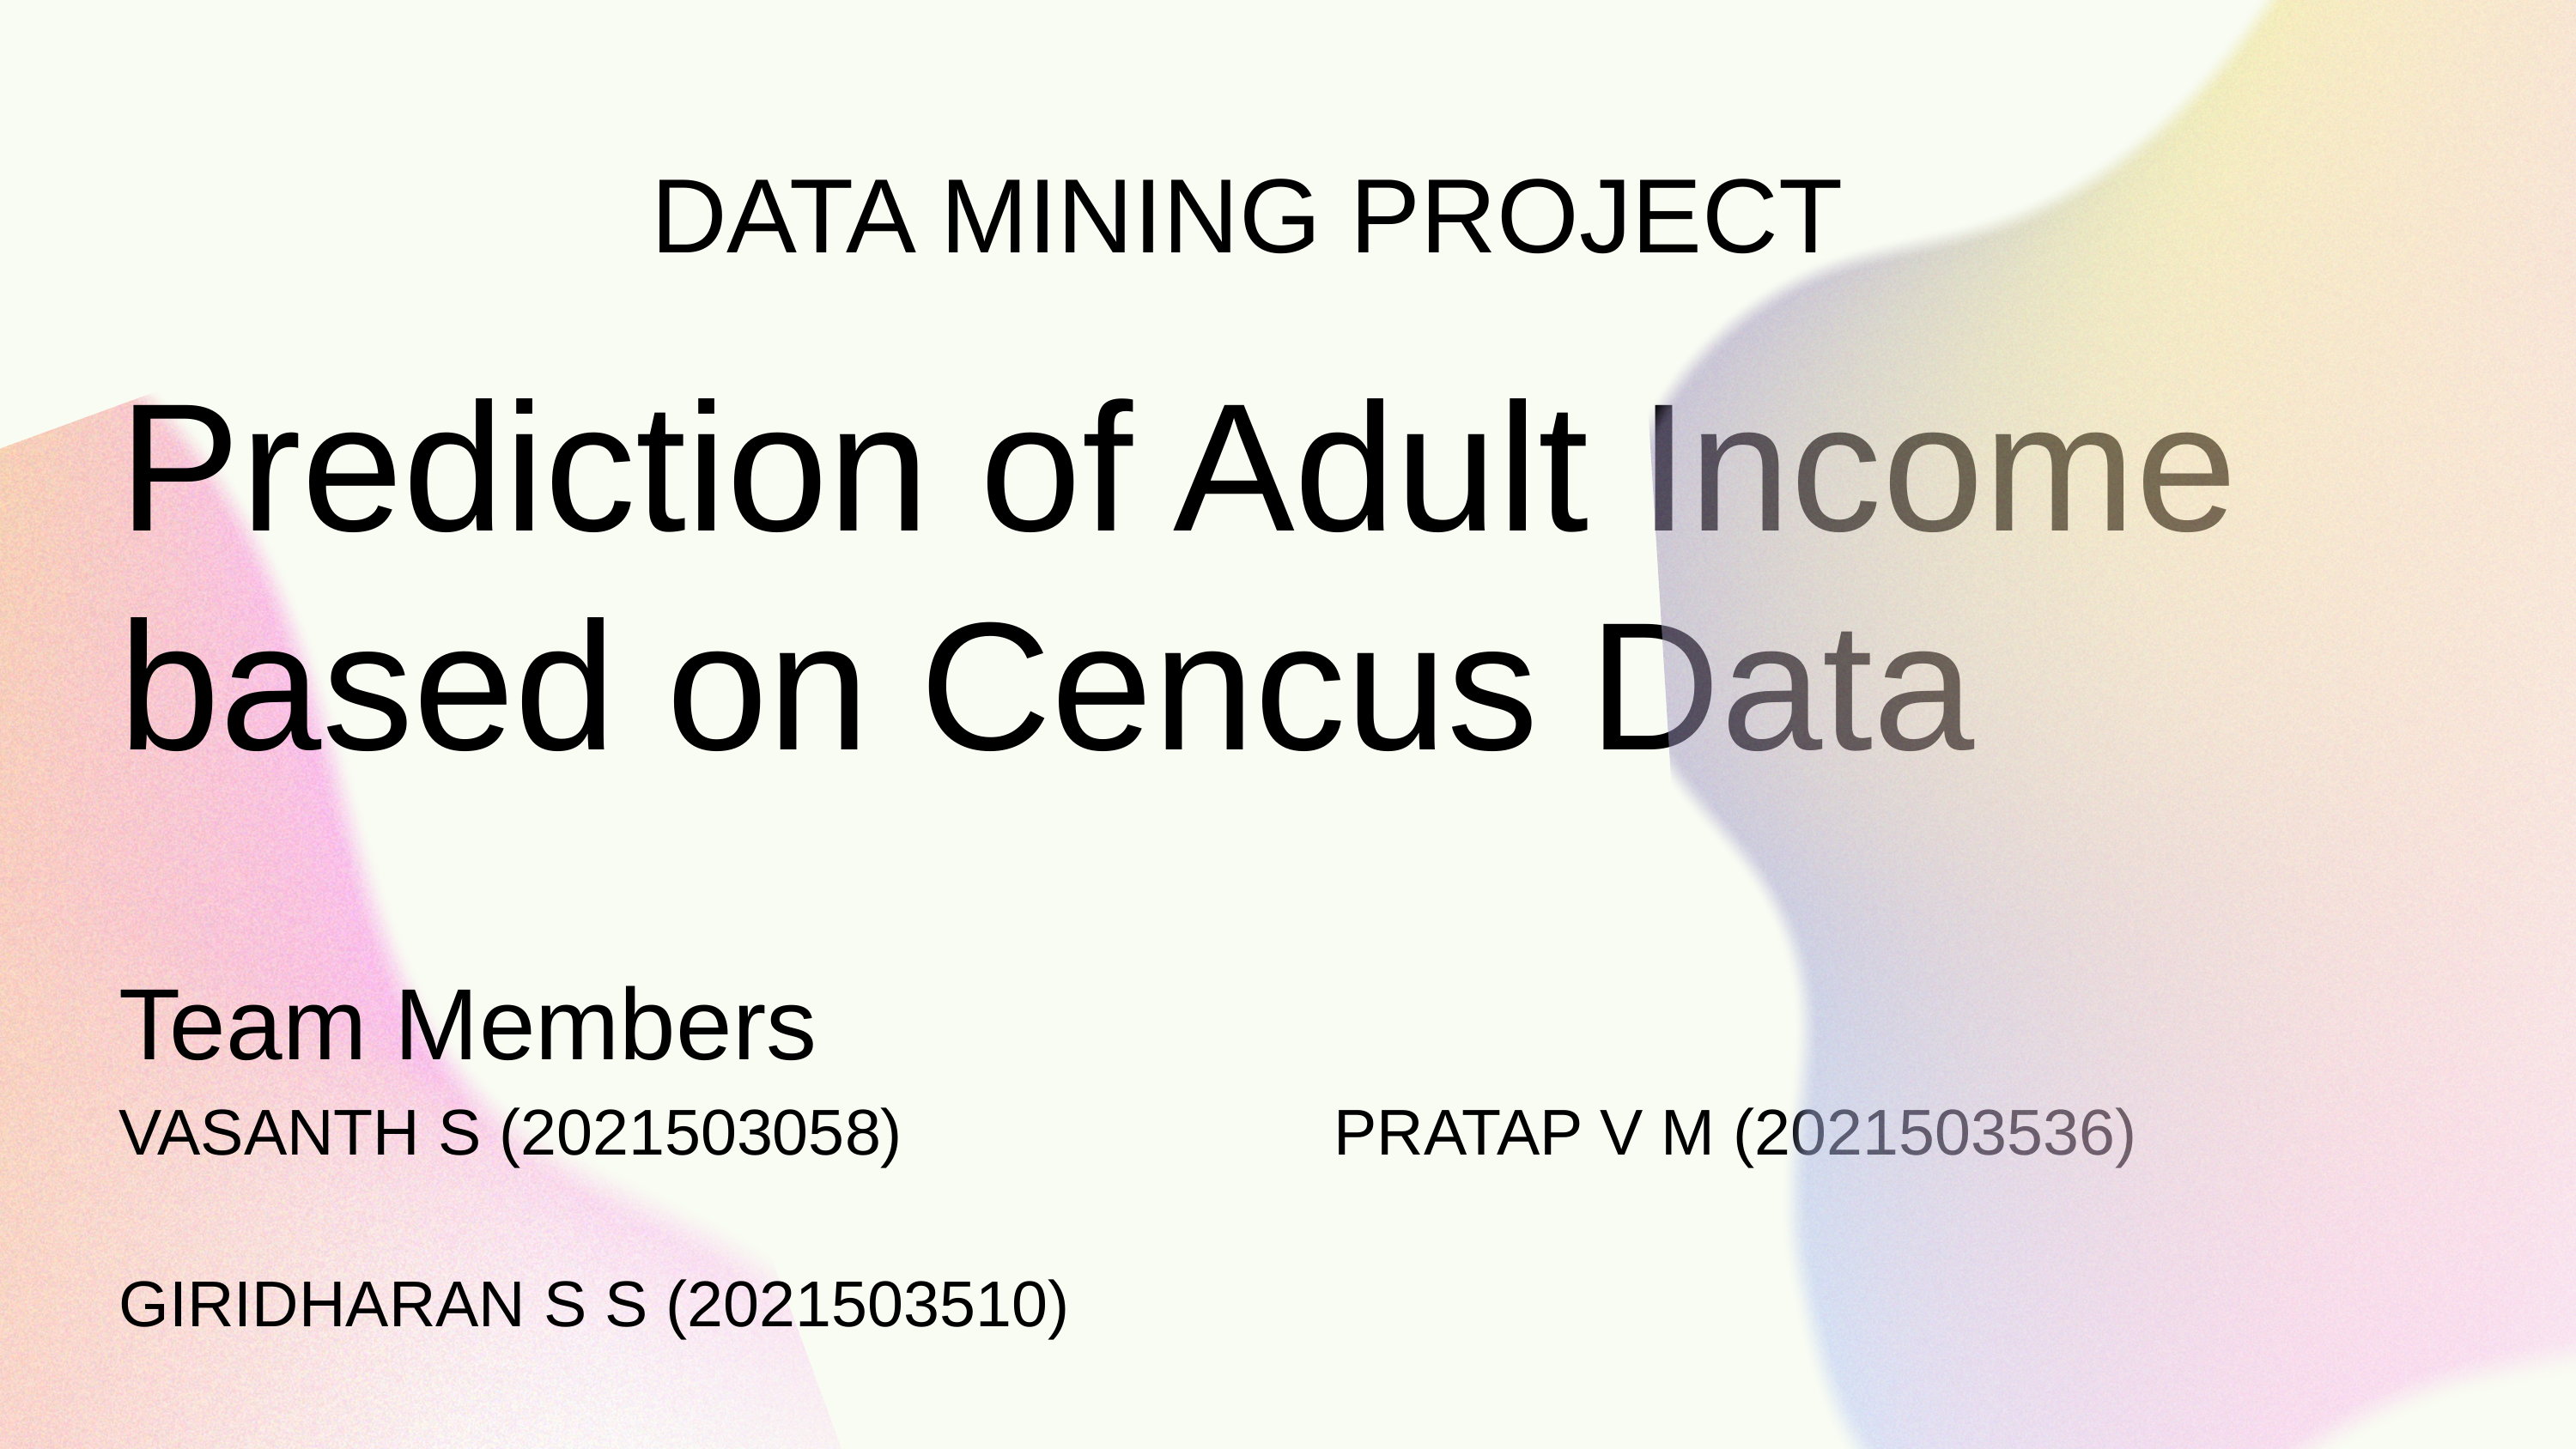

DATA MINING PROJECT
Prediction of Adult Income based on Cencus Data

Team Members
VASANTH S (2021503058)                        PRATAP V M (2021503536)

GIRIDHARAN S S (2021503510)